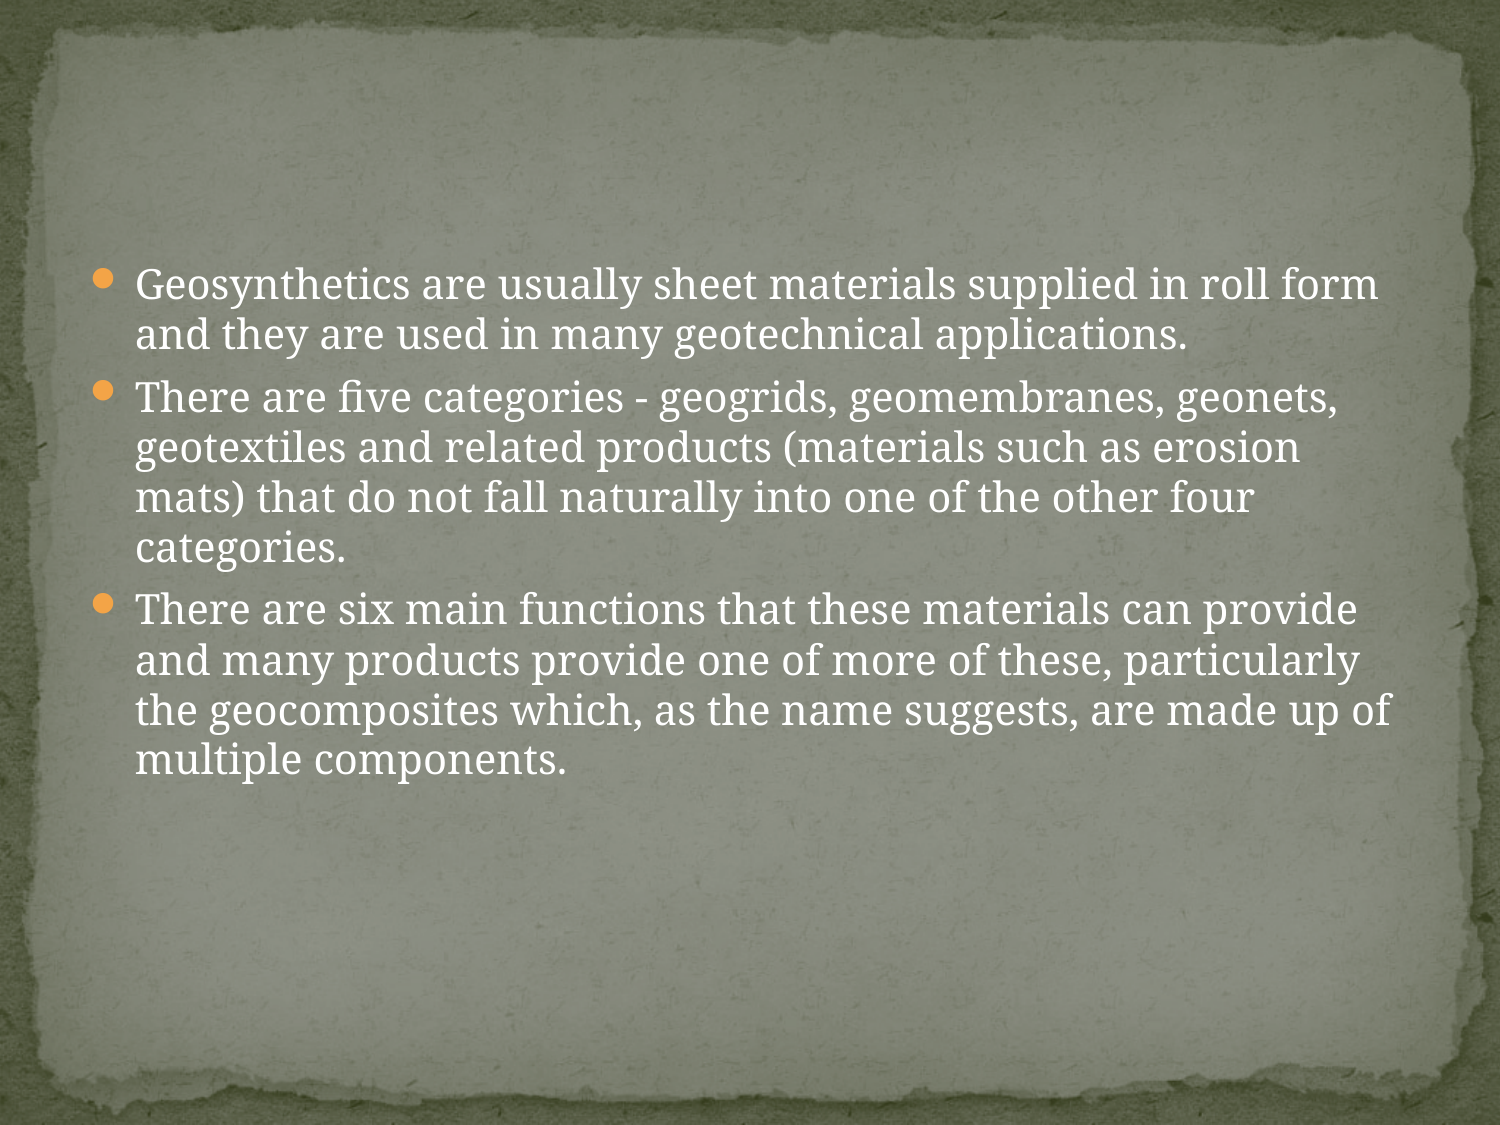

Geosynthetics are usually sheet materials supplied in roll form and they are used in many geotechnical applications.
There are five categories - geogrids, geomembranes, geonets, geotextiles and related products (materials such as erosion mats) that do not fall naturally into one of the other four categories.
There are six main functions that these materials can provide and many products provide one of more of these, particularly the geocomposites which, as the name suggests, are made up of multiple components.